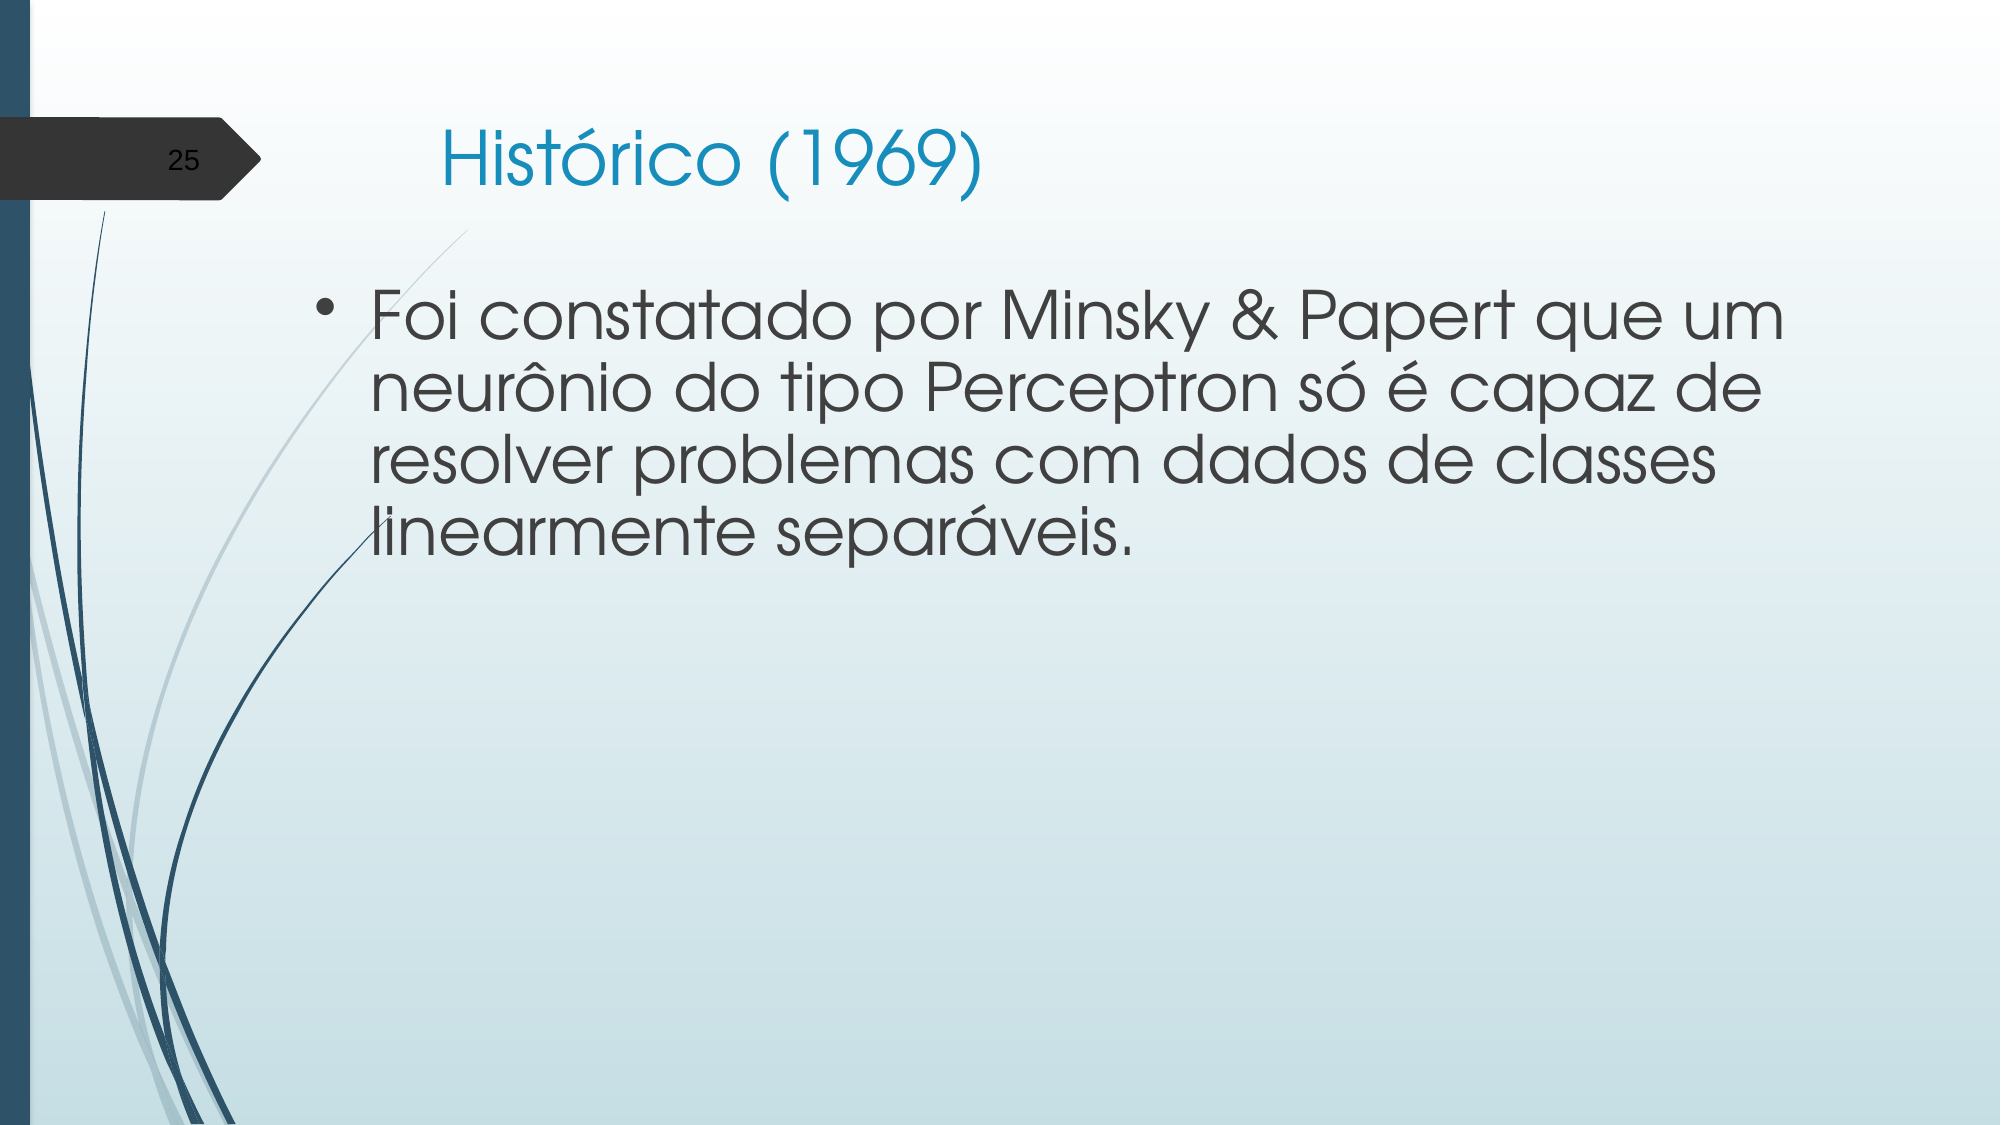

# Histórico (1969)
25
Foi constatado por Minsky & Papert que um neurônio do tipo Perceptron só é capaz de resolver problemas com dados de classes linearmente separáveis.